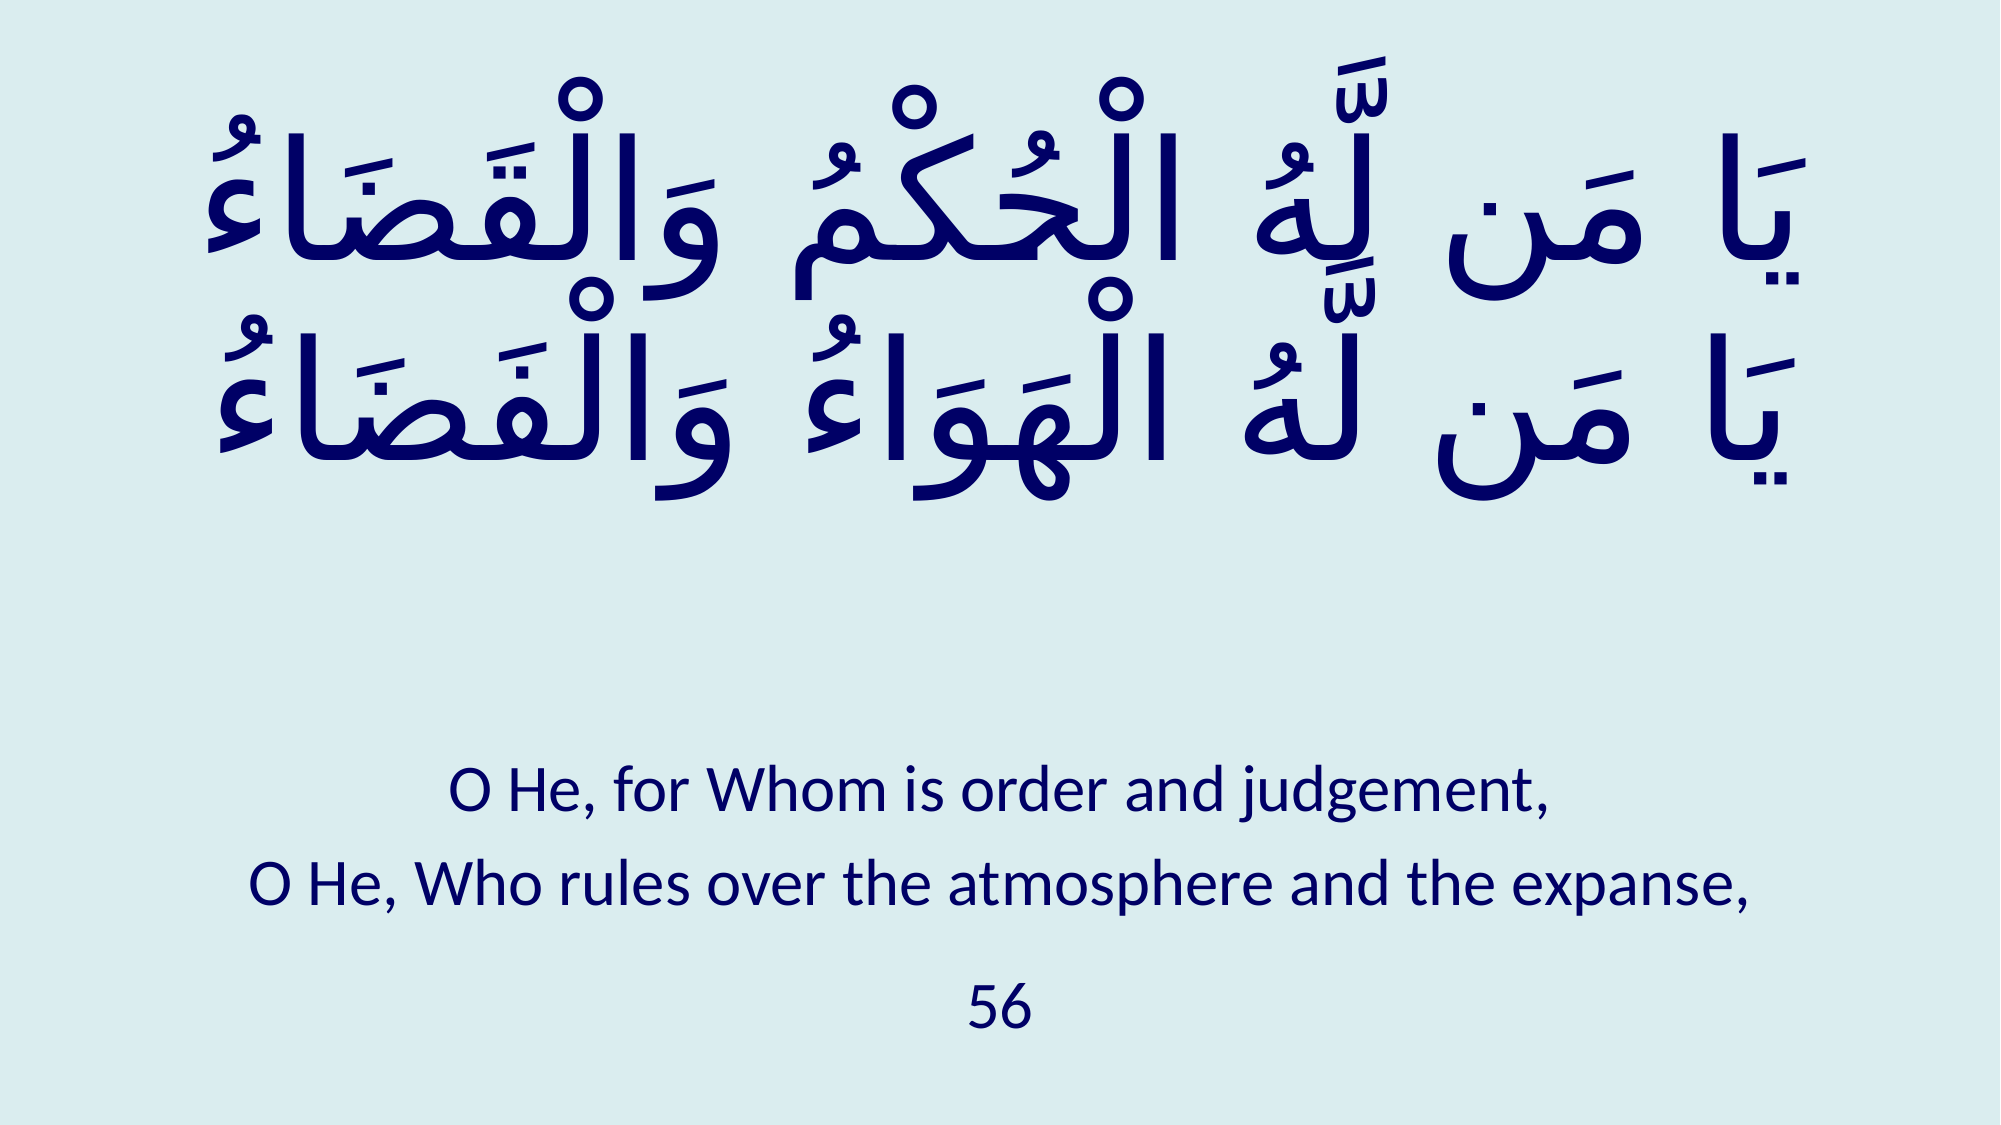

# يَا مَن لَّهُ الْحُكْمُ وَالْقَضَاءُ يَا مَن لَّهُ الْهَوَاءُ وَالْفَضَاءُ
O He, for Whom is order and judgement,
O He, Who rules over the atmosphere and the expanse,
56